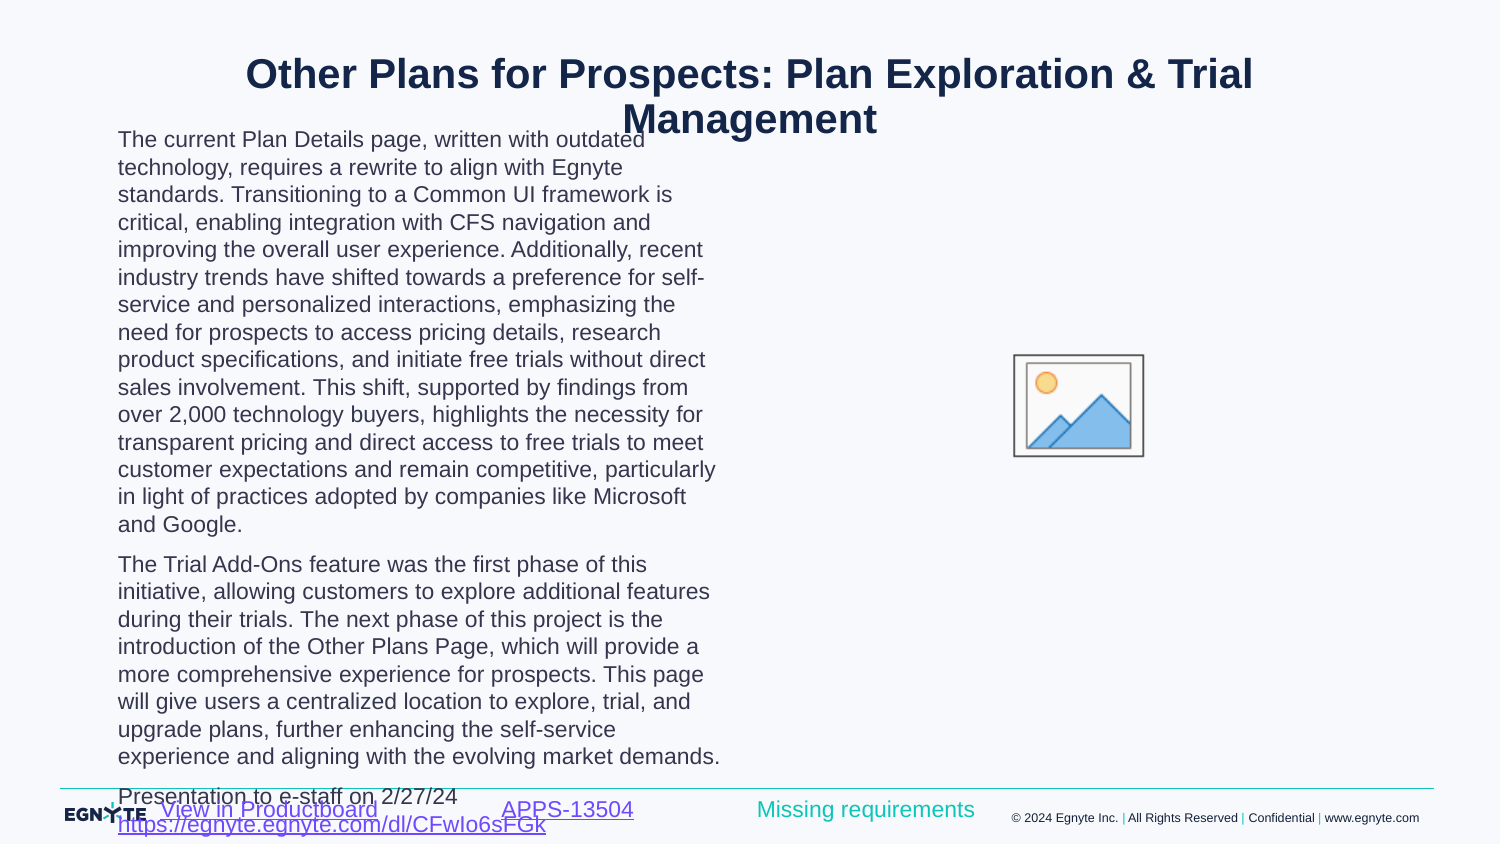

# Other Plans for Prospects: Plan Exploration & Trial Management
The current Plan Details page, written with outdated technology, requires a rewrite to align with Egnyte standards. Transitioning to a Common UI framework is critical, enabling integration with CFS navigation and improving the overall user experience. Additionally, recent industry trends have shifted towards a preference for self-service and personalized interactions, emphasizing the need for prospects to access pricing details, research product specifications, and initiate free trials without direct sales involvement. This shift, supported by findings from over 2,000 technology buyers, highlights the necessity for transparent pricing and direct access to free trials to meet customer expectations and remain competitive, particularly in light of practices adopted by companies like Microsoft and Google.
The Trial Add-Ons feature was the first phase of this initiative, allowing customers to explore additional features during their trials. The next phase of this project is the introduction of the Other Plans Page, which will provide a more comprehensive experience for prospects. This page will give users a centralized location to explore, trial, and upgrade plans, further enhancing the self-service experience and aligning with the evolving market demands.
Presentation to e-staff on 2/27/24https://egnyte.egnyte.com/dl/CFwIo6sFGk
Goals:
• Provide aunified experiencefor prospects toexplore, trial, and upgrade planswithin and across PVIs.
• Expand {}self-service functionality{}, allowing users to start trials and upgrade plans independently while enabling sales to guide the process when needed.
• <span data-color="var(~~-ds-text, #172b4d)">Improve </span>{}plan discoverability and flexibility{}<span data-color="var(~~-ds-text, #172b4d)">, making it easier for customers to evaluate and select the plan that best suits their needs.</span>
• Reduce {}friction in the trial-to-paid process{}, ensuring a seamless path from exploration to conversion.

Missing requirements
APPS-13504
View in Productboard